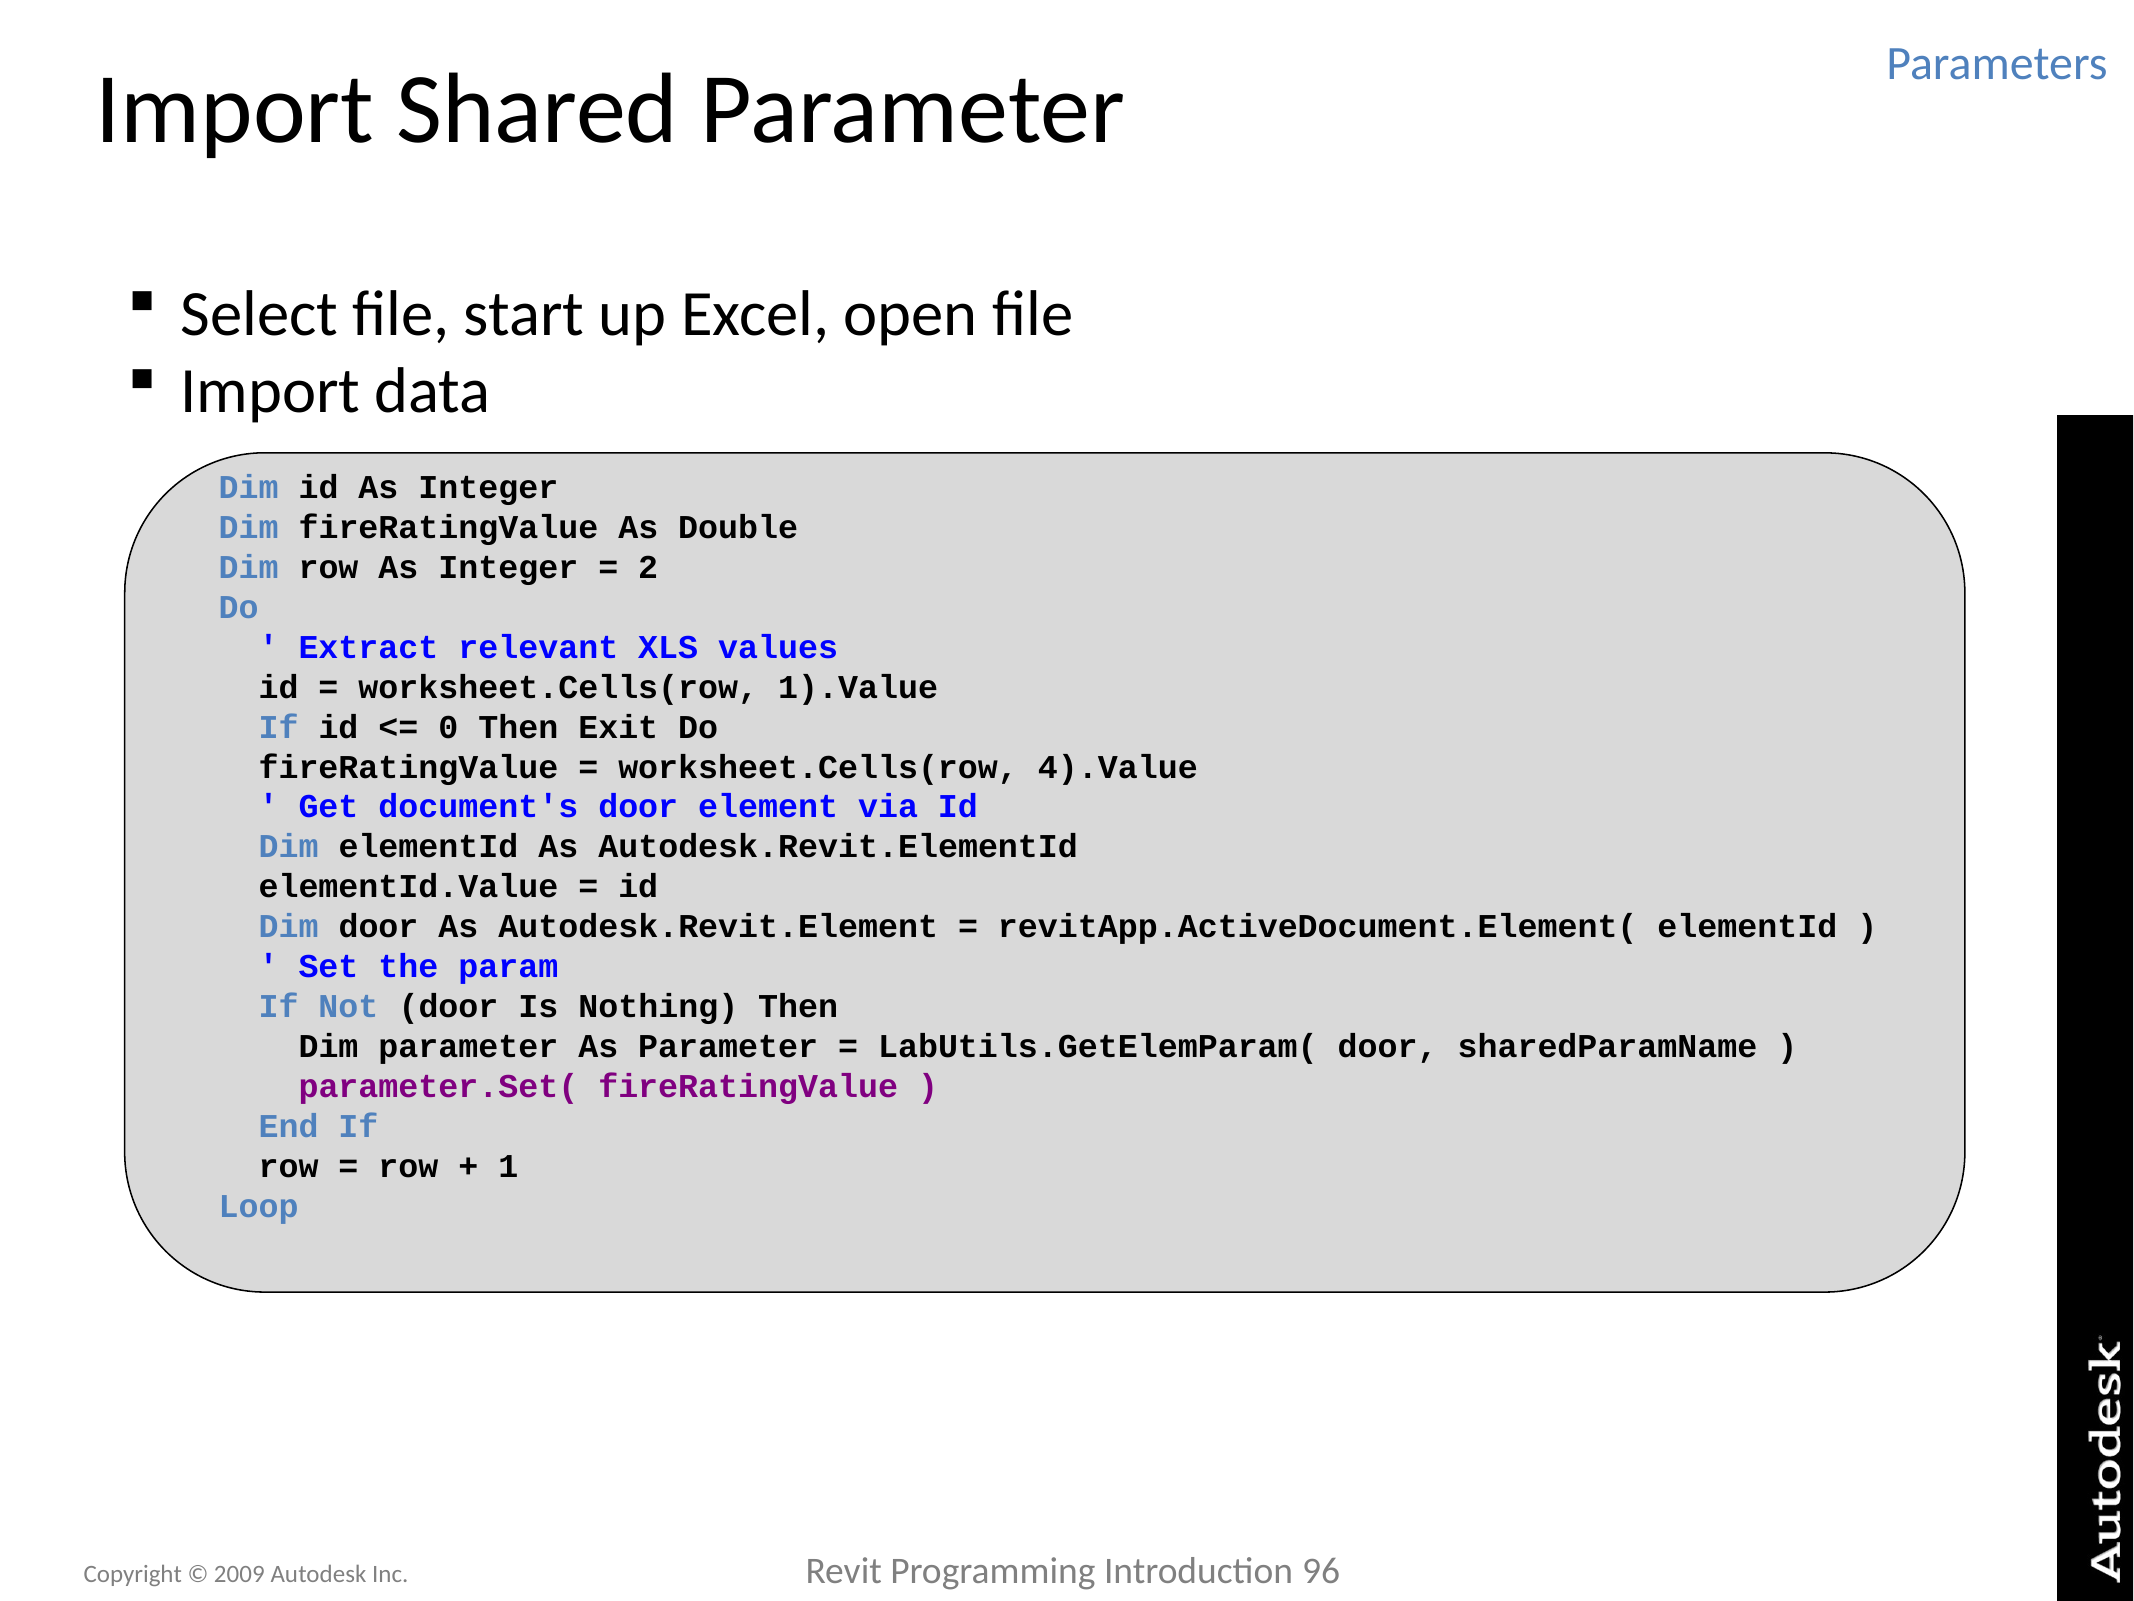

# Import Shared Parameter
Parameters
Select file, start up Excel, open file
Import data

Dim id As Integer
Dim fireRatingValue As Double
Dim row As Integer = 2
Do
  ' Extract relevant XLS values
  id = worksheet.Cells(row, 1).Value
  If id <= 0 Then Exit Do
  fireRatingValue = worksheet.Cells(row, 4).Value
  ' Get document's door element via Id
  Dim elementId As Autodesk.Revit.ElementId
  elementId.Value = id
  Dim door As Autodesk.Revit.Element = revitApp.ActiveDocument.Element( elementId )
  ' Set the param
  If Not (door Is Nothing) Then
    Dim parameter As Parameter = LabUtils.GetElemParam( door, sharedParamName )
    parameter.Set( fireRatingValue )
  End If
  row = row + 1
Loop